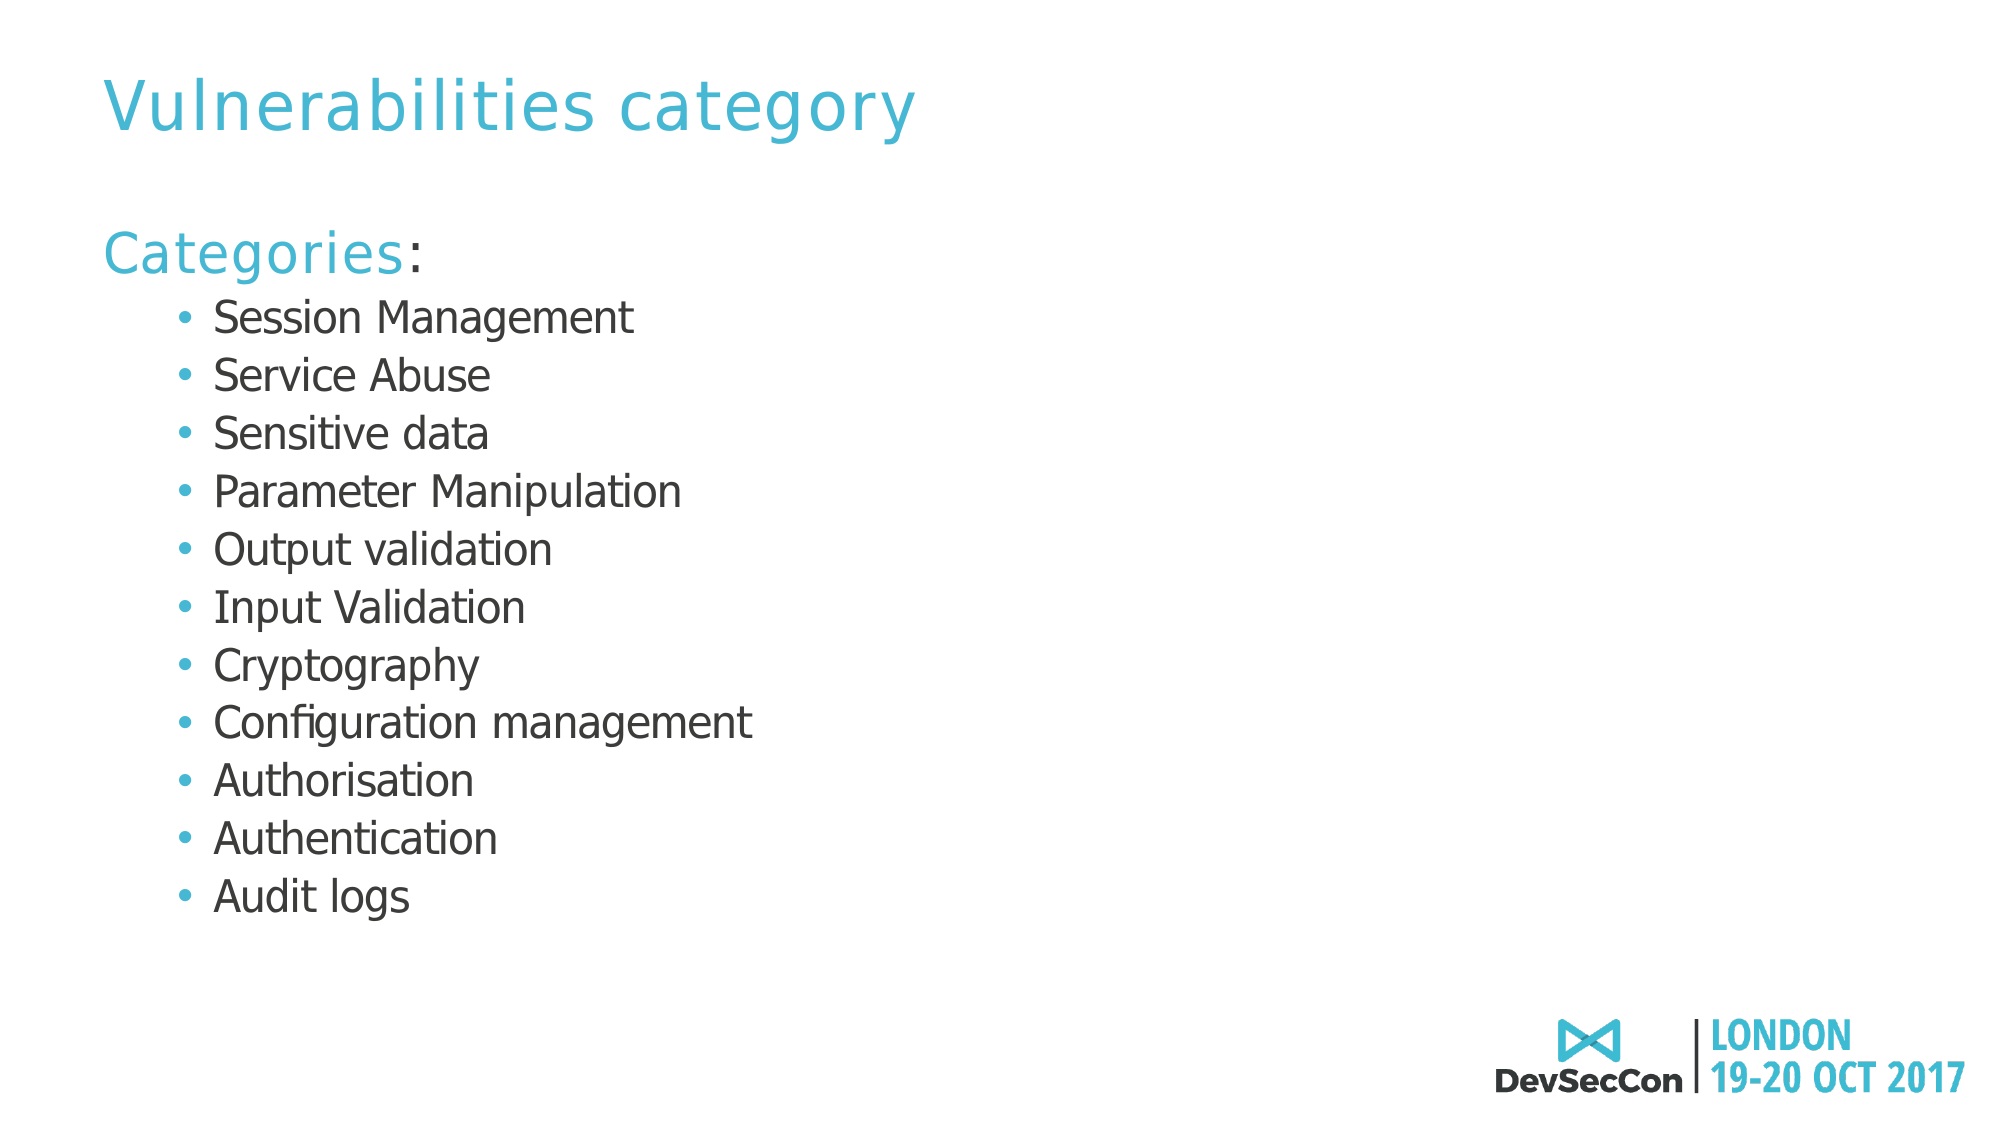

# Vulnerabilities category
Categories:
Session Management
Service Abuse
Sensitive data
Parameter Manipulation
Output validation
Input Validation
Cryptography
Configuration management
Authorisation
Authentication
Audit logs